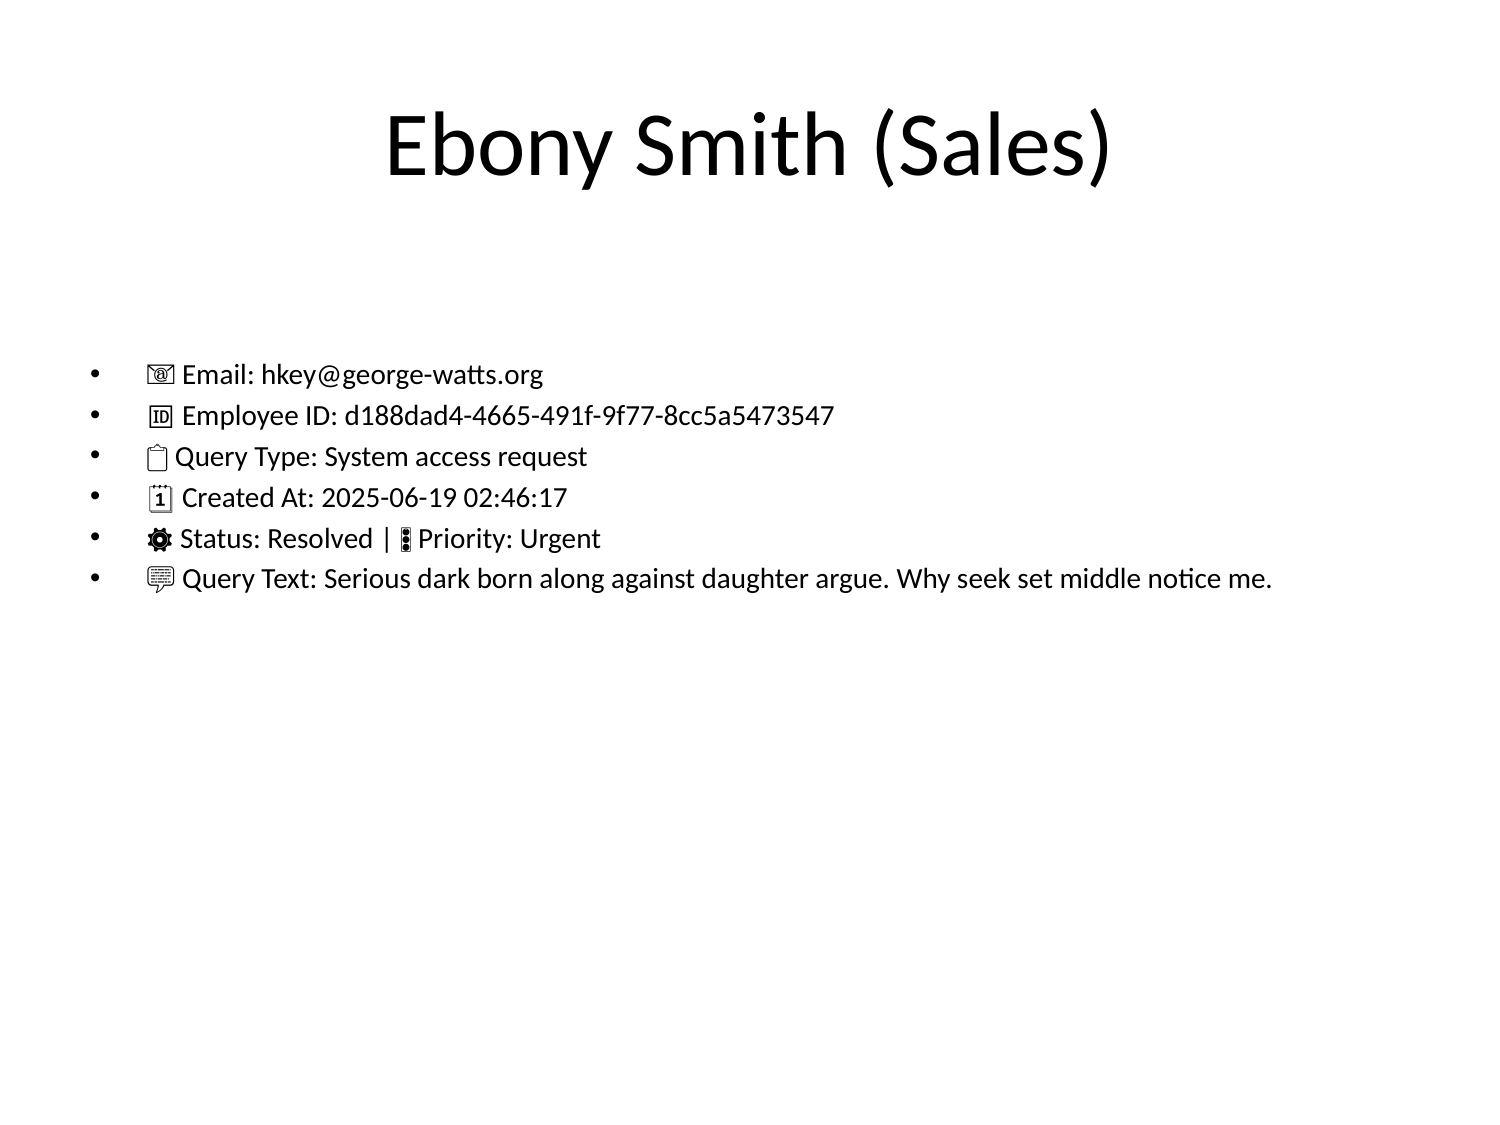

# Ebony Smith (Sales)

📧 Email: hkey@george-watts.org
🆔 Employee ID: d188dad4-4665-491f-9f77-8cc5a5473547
📋 Query Type: System access request
🗓 Created At: 2025-06-19 02:46:17
⚙ Status: Resolved | 🚦 Priority: Urgent
💬 Query Text: Serious dark born along against daughter argue. Why seek set middle notice me.